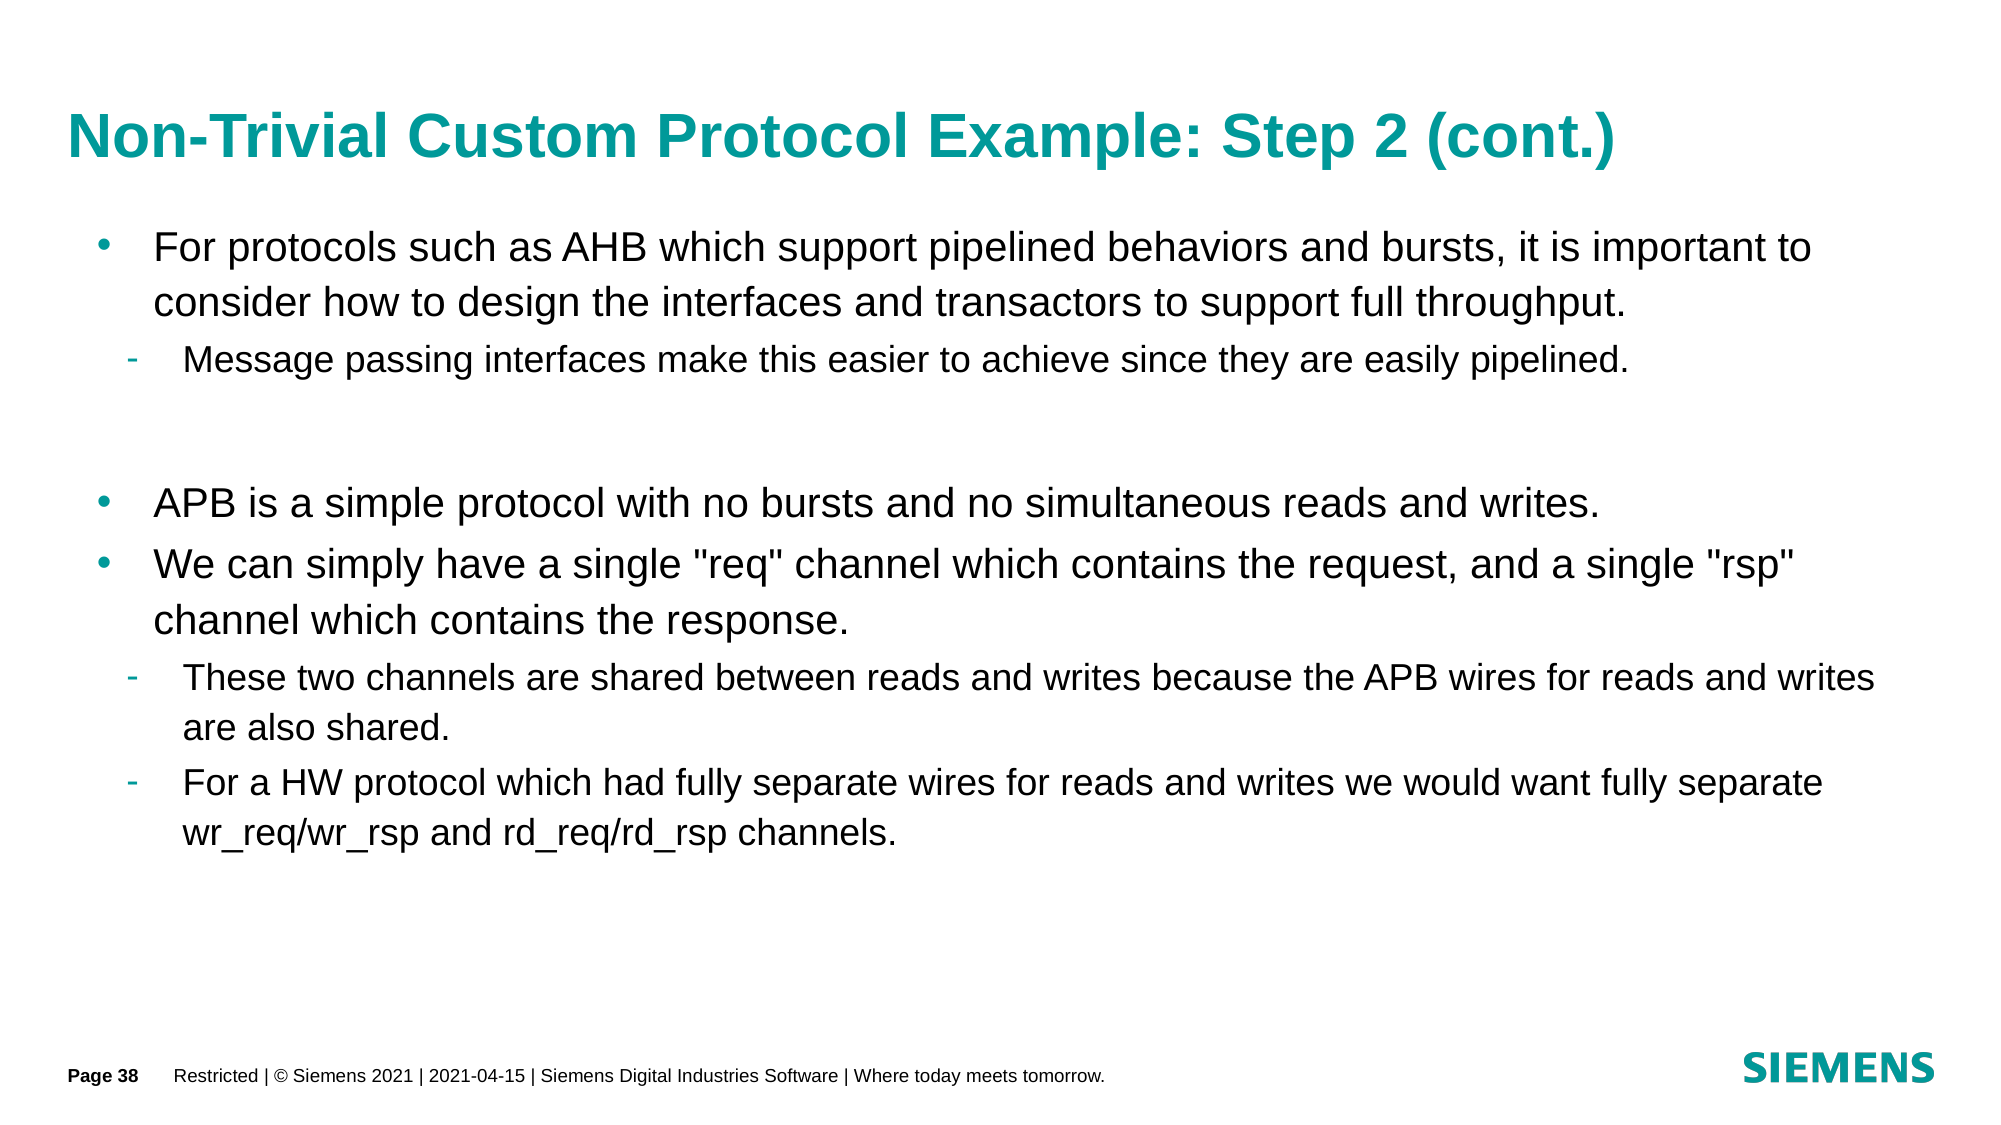

# Non-Trivial Custom Protocol Example: Step 2 (cont.)
For protocols such as AHB which support pipelined behaviors and bursts, it is important to consider how to design the interfaces and transactors to support full throughput.
Message passing interfaces make this easier to achieve since they are easily pipelined.

APB is a simple protocol with no bursts and no simultaneous reads and writes.
We can simply have a single "req" channel which contains the request, and a single "rsp" channel which contains the response.
These two channels are shared between reads and writes because the APB wires for reads and writes are also shared.
For a HW protocol which had fully separate wires for reads and writes we would want fully separate wr_req/wr_rsp and rd_req/rd_rsp channels.

Page 38
Restricted | © Siemens 2021 | 2021-04-15 | Siemens Digital Industries Software | Where today meets tomorrow.